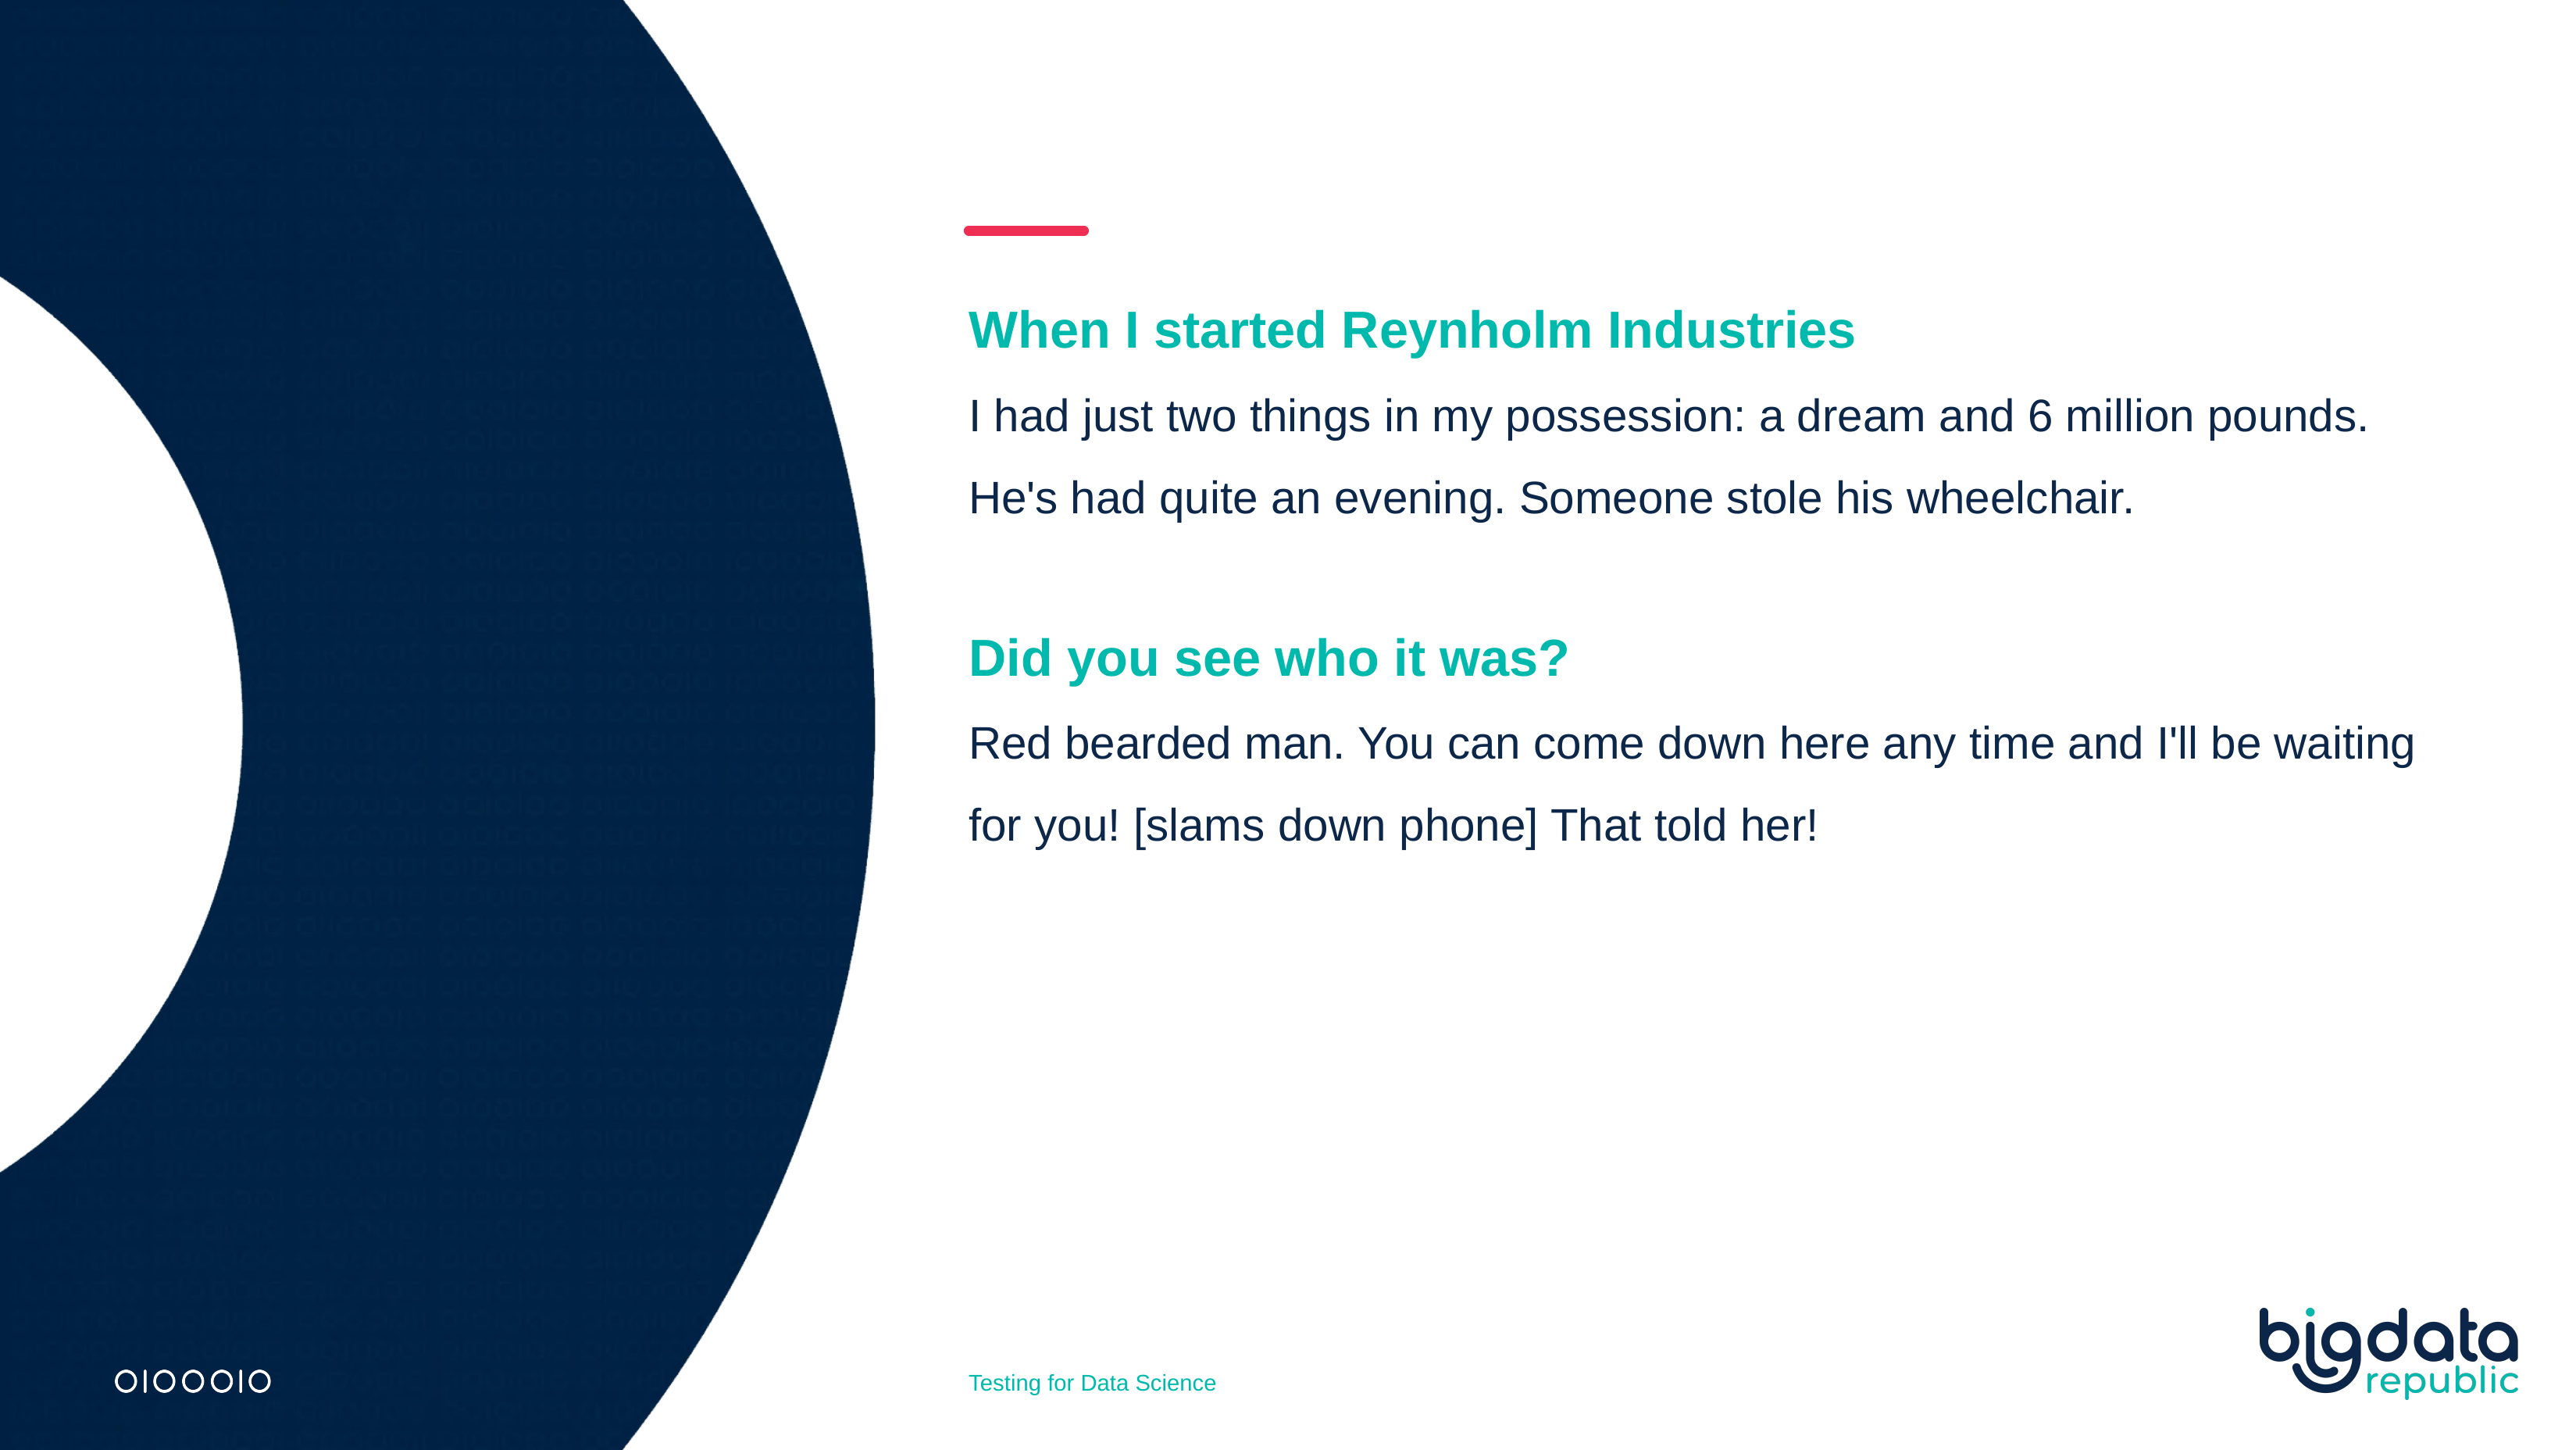

#
When I started Reynholm Industries
I had just two things in my possession: a dream and 6 million pounds. He's had quite an evening. Someone stole his wheelchair.

Did you see who it was?
Red bearded man. You can come down here any time and I'll be waiting for you! [slams down phone] That told her!
Testing for Data Science